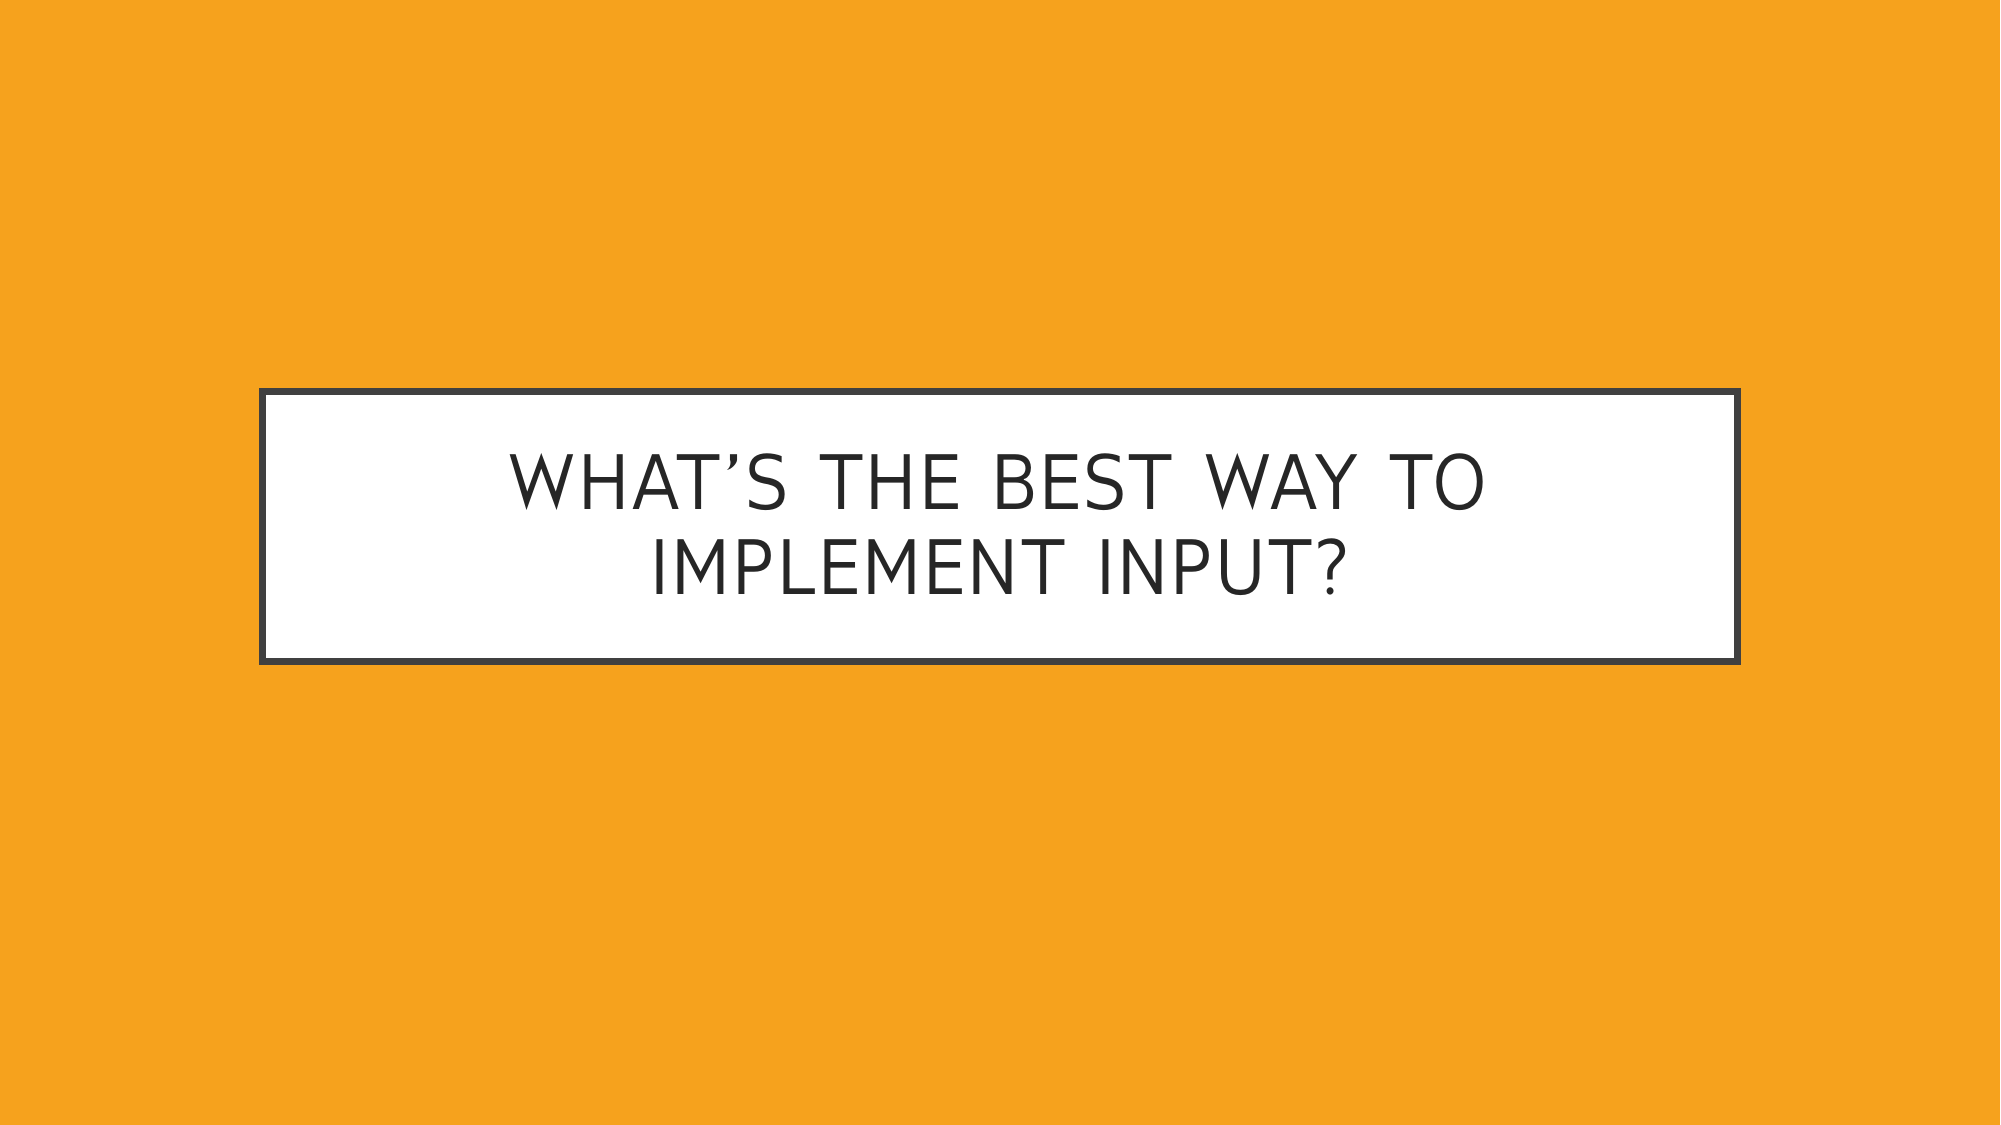

# What’s the best way to implement input?